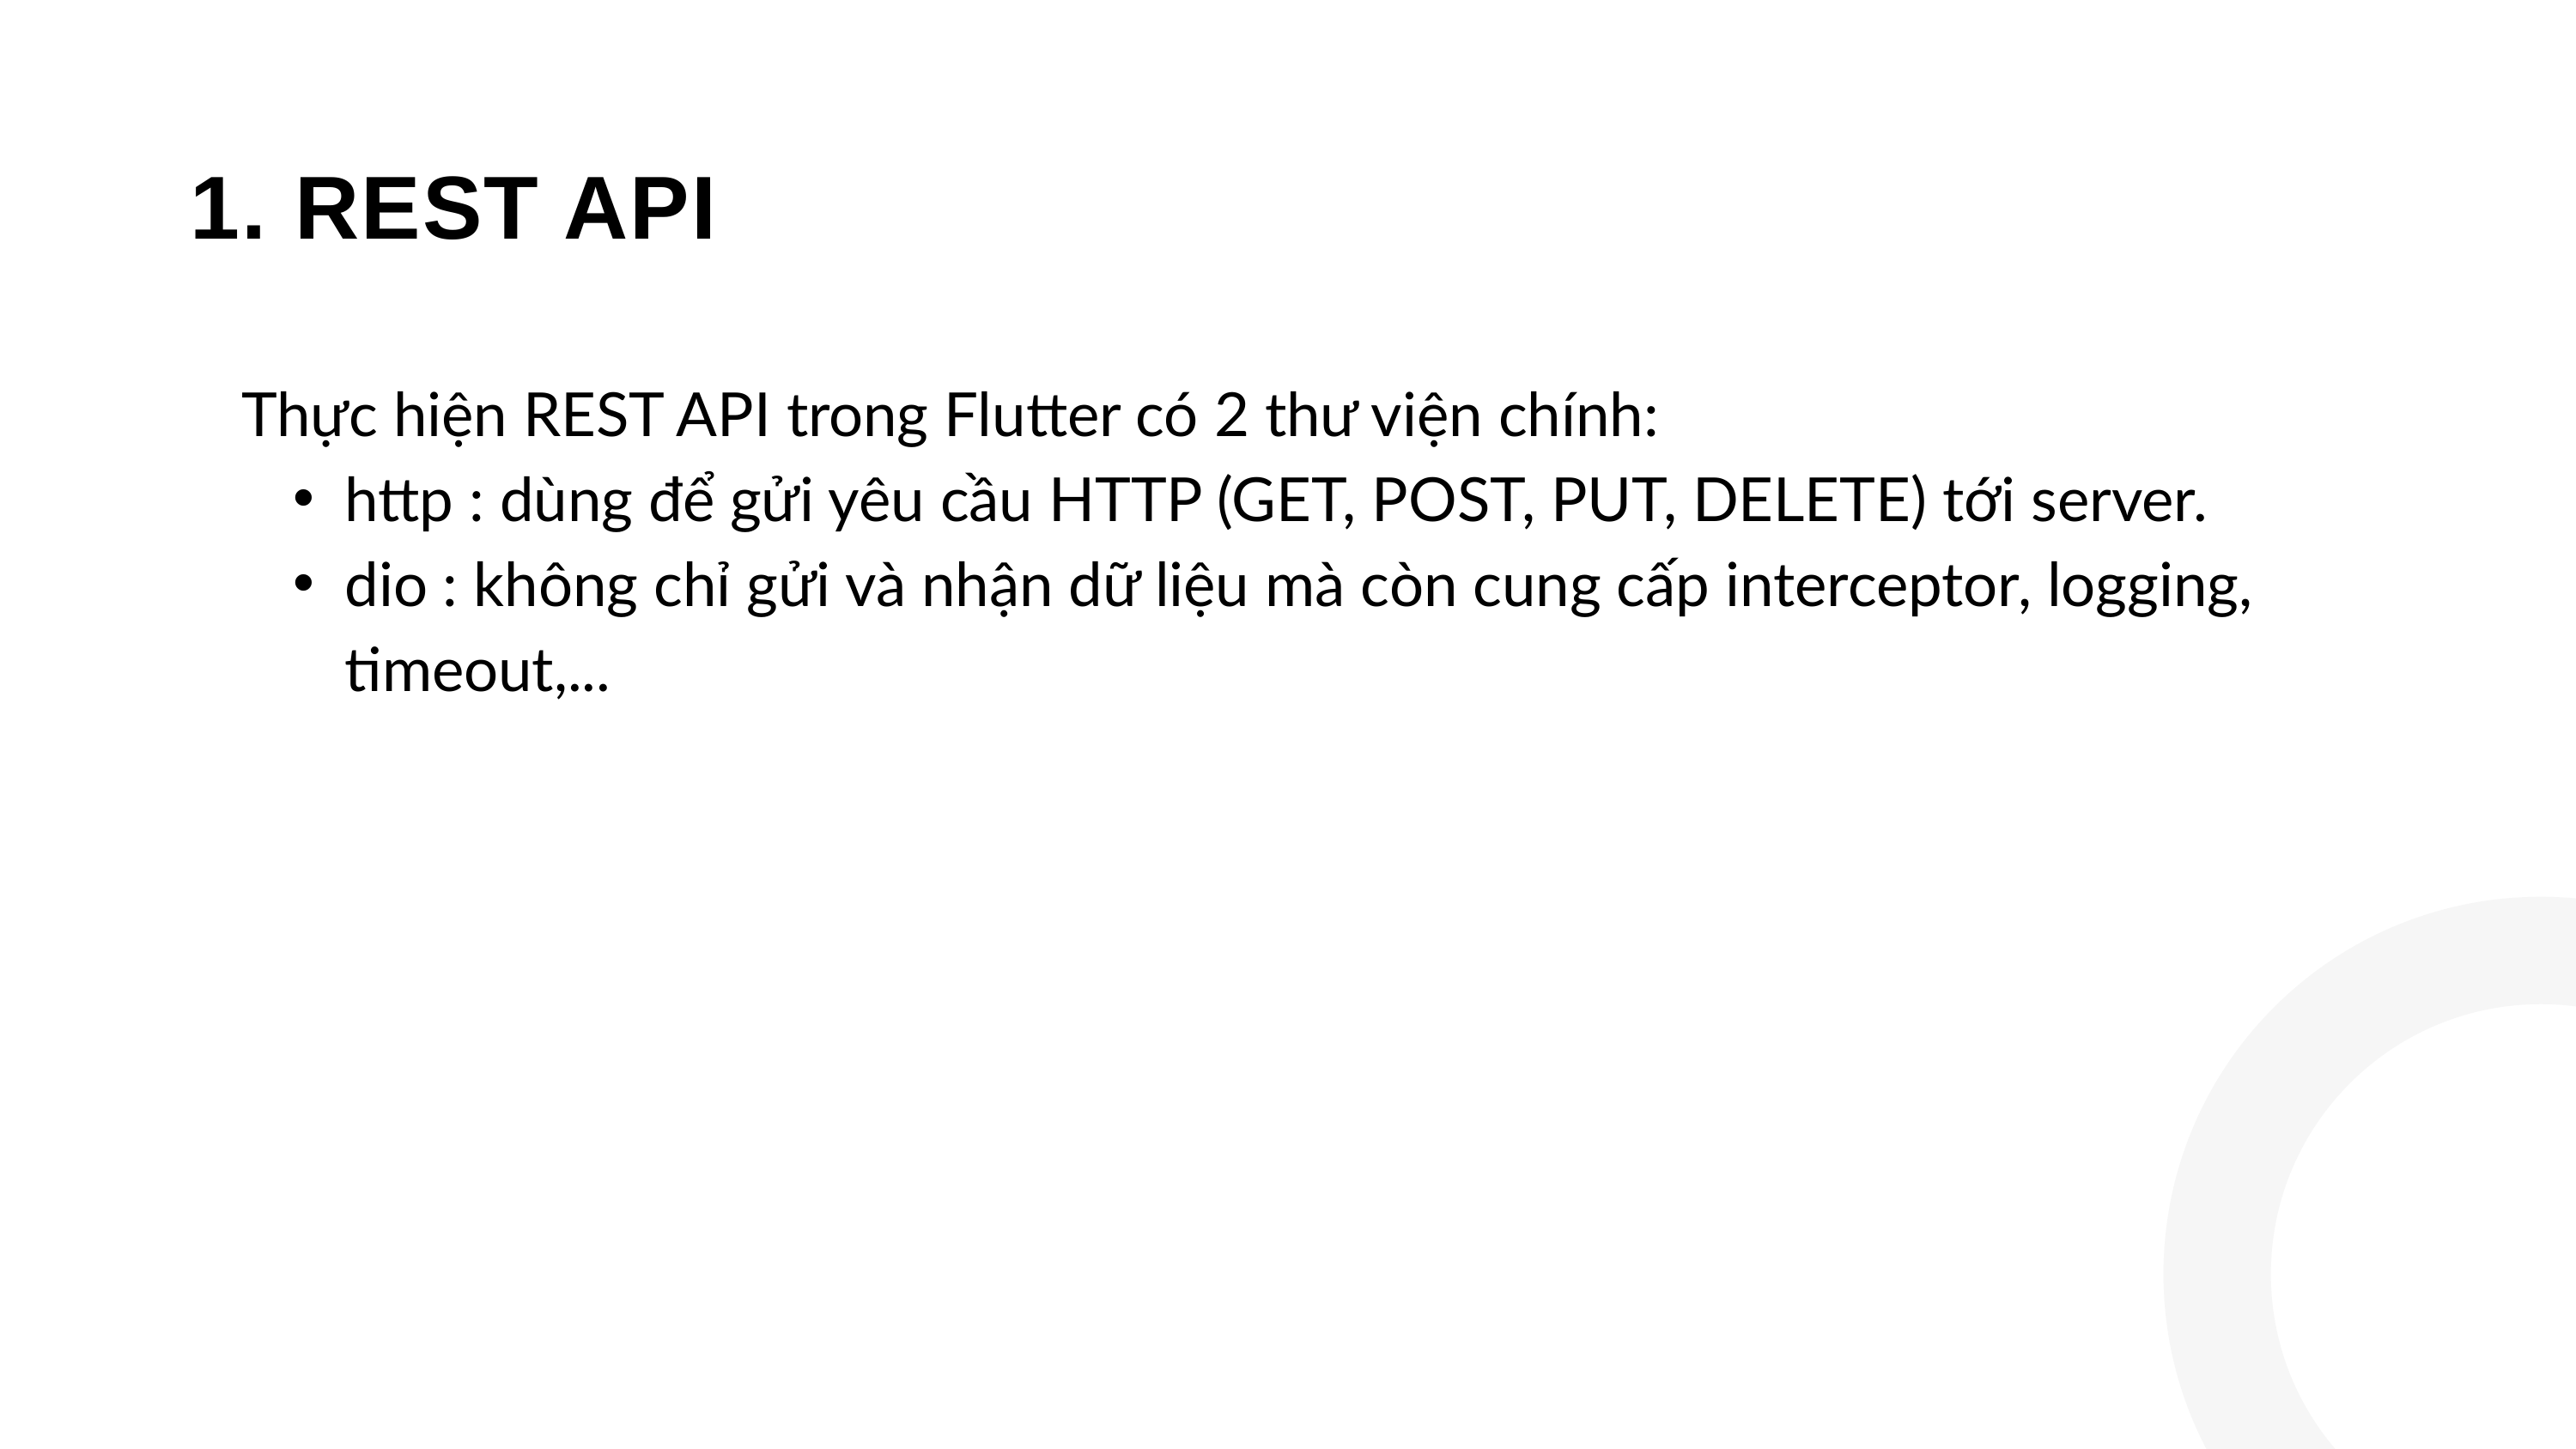

1. REST API

Thực hiện REST API trong Flutter có 2 thư viện chính:
http : dùng để gửi yêu cầu HTTP (GET, POST, PUT, DELETE) tới server.
dio : không chỉ gửi và nhận dữ liệu mà còn cung cấp interceptor, logging, timeout,...